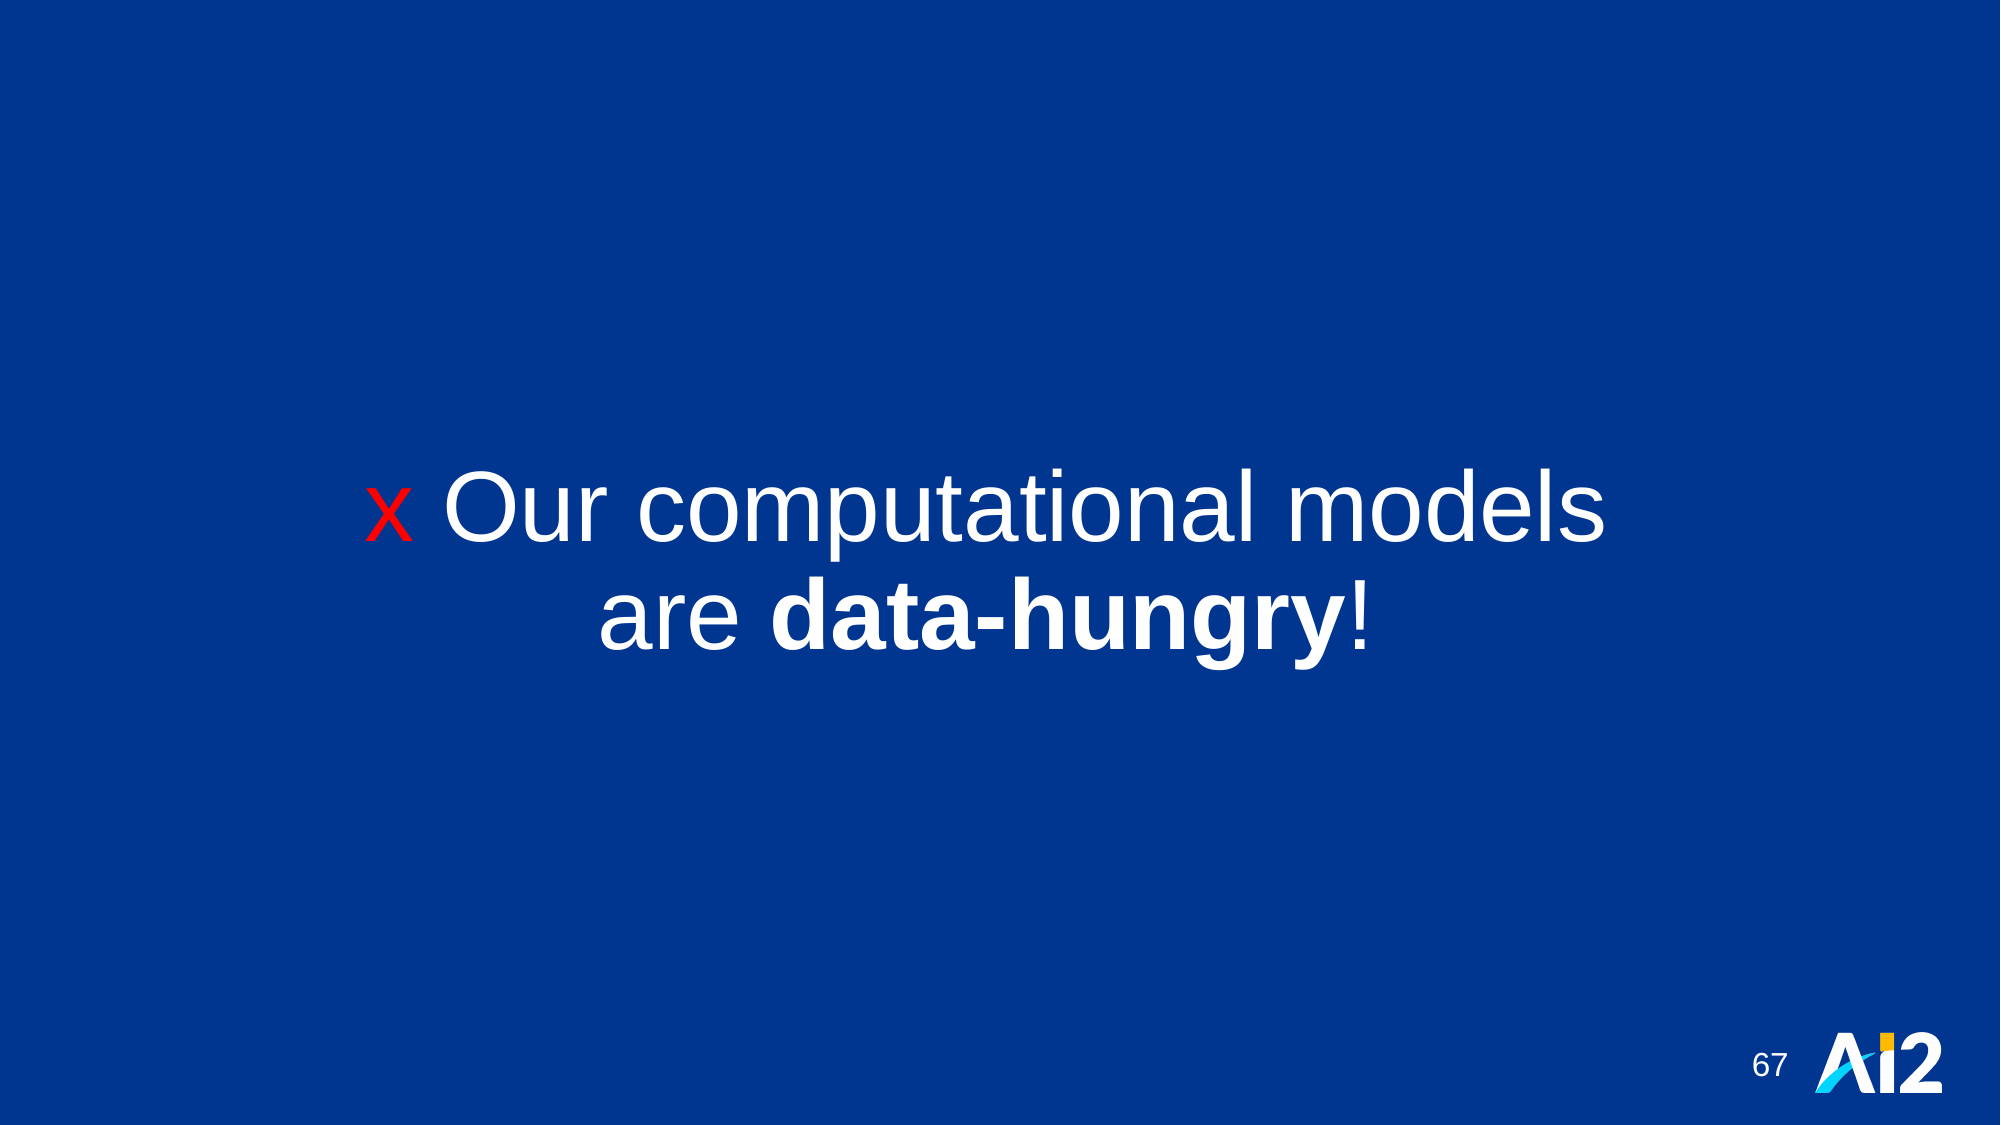

# x Our computational models are data-hungry!

67